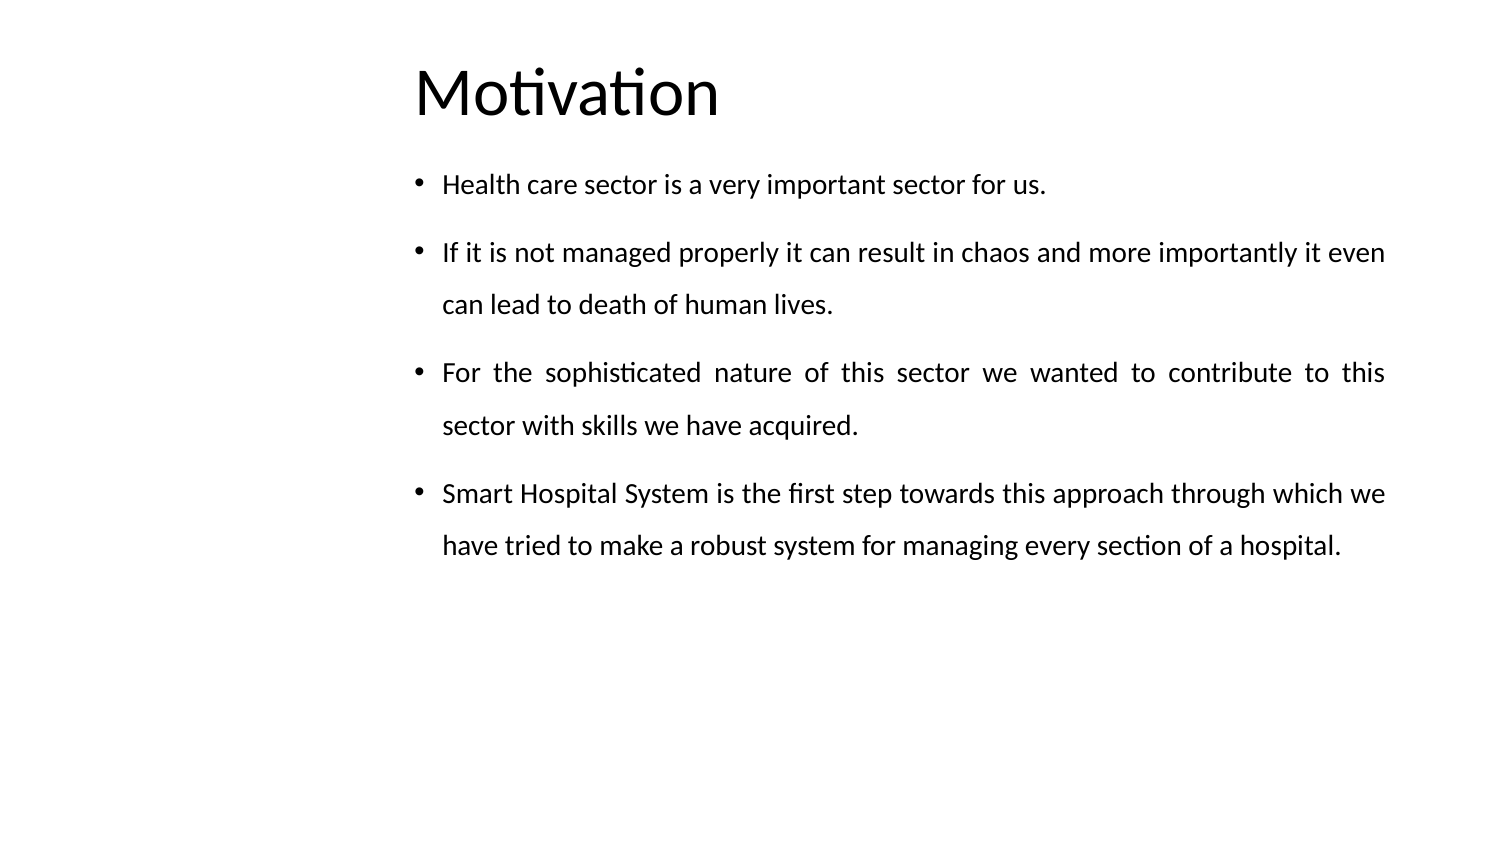

# Motivation
Health care sector is a very important sector for us.
If it is not managed properly it can result in chaos and more importantly it even can lead to death of human lives.
For the sophisticated nature of this sector we wanted to contribute to this sector with skills we have acquired.
Smart Hospital System is the first step towards this approach through which we have tried to make a robust system for managing every section of a hospital.